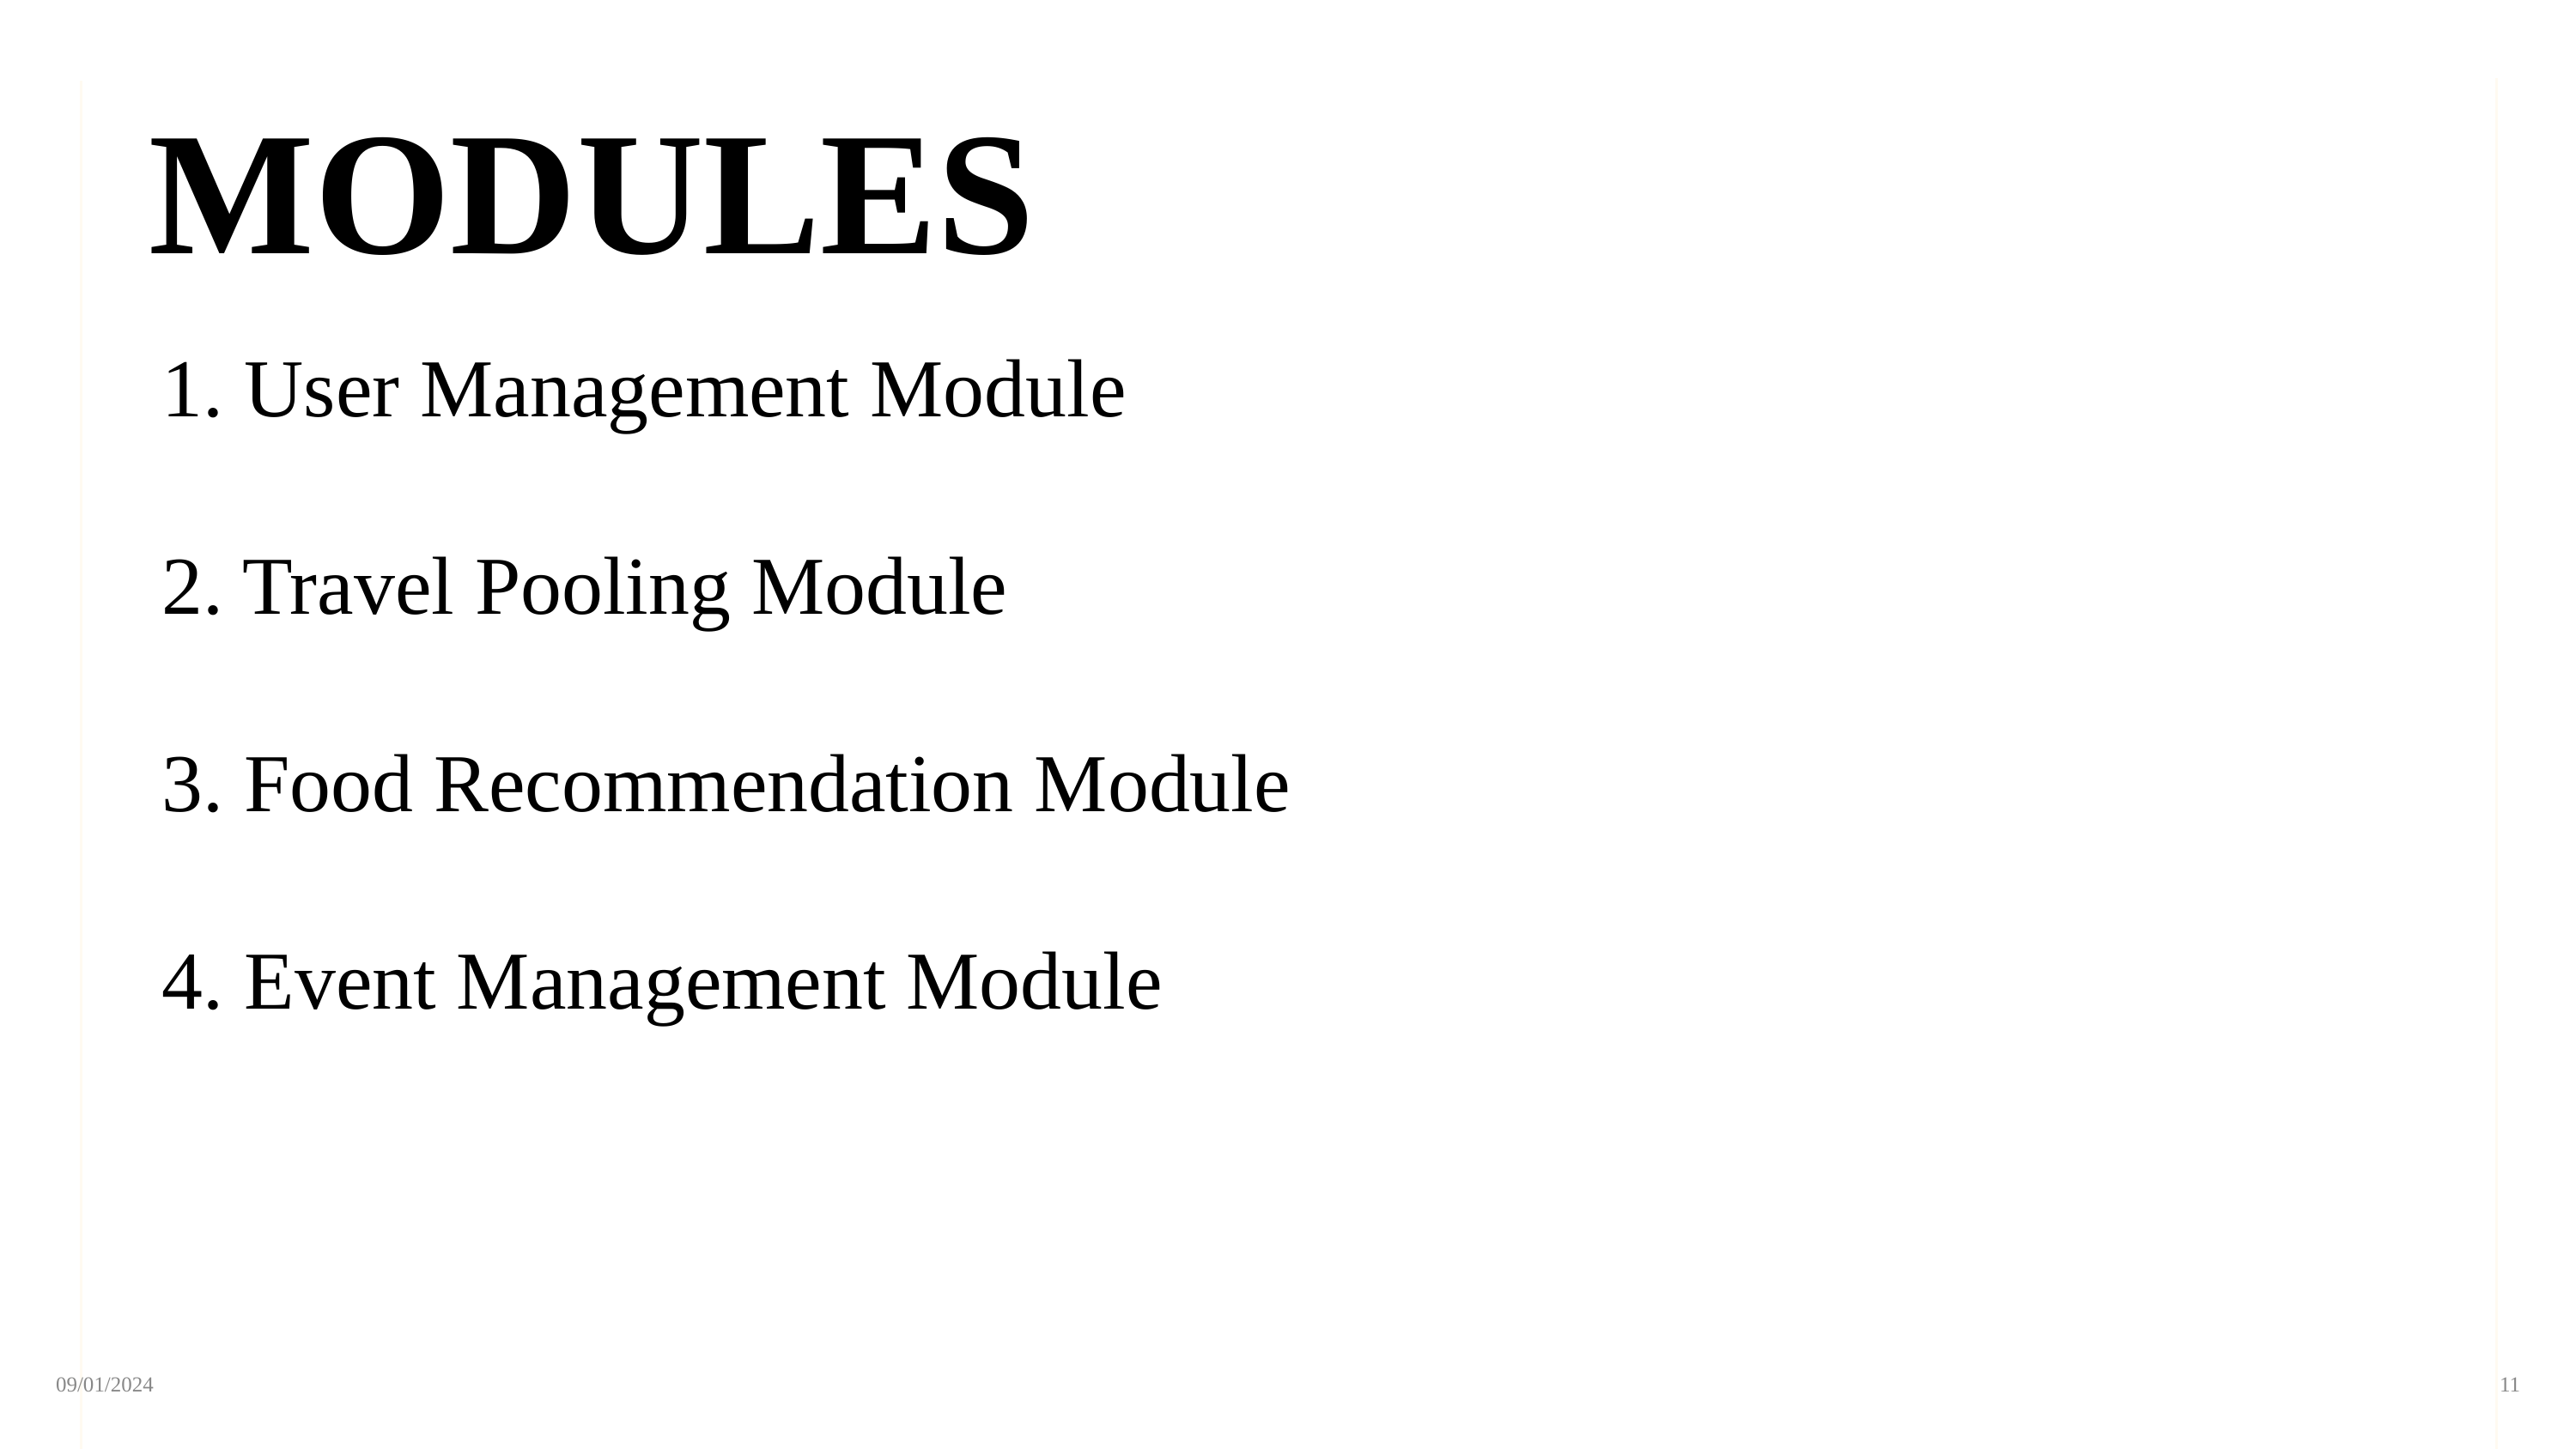

MODULES
1. User Management Module

2. Travel Pooling Module

3. Food Recommendation Module

4. Event Management Module

11
09/01/2024